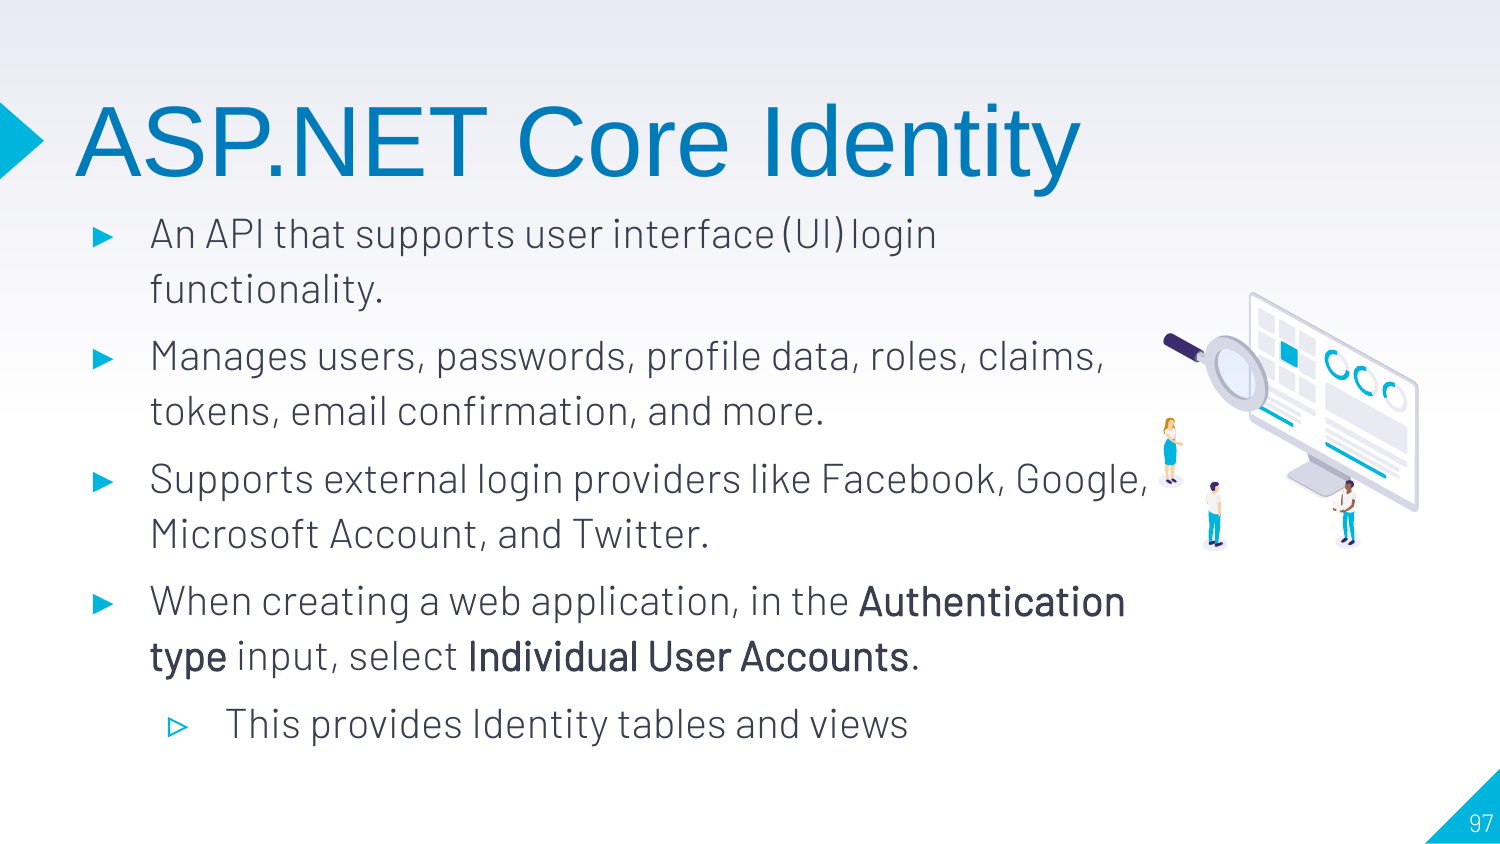

# ASP.NET Core Identity
An API that supports user interface (UI) login functionality.
Manages users, passwords, profile data, roles, claims, tokens, email confirmation, and more.
Supports external login providers like Facebook, Google, Microsoft Account, and Twitter.
When creating a web application, in the Authentication type input, select Individual User Accounts.
This provides Identity tables and views

97